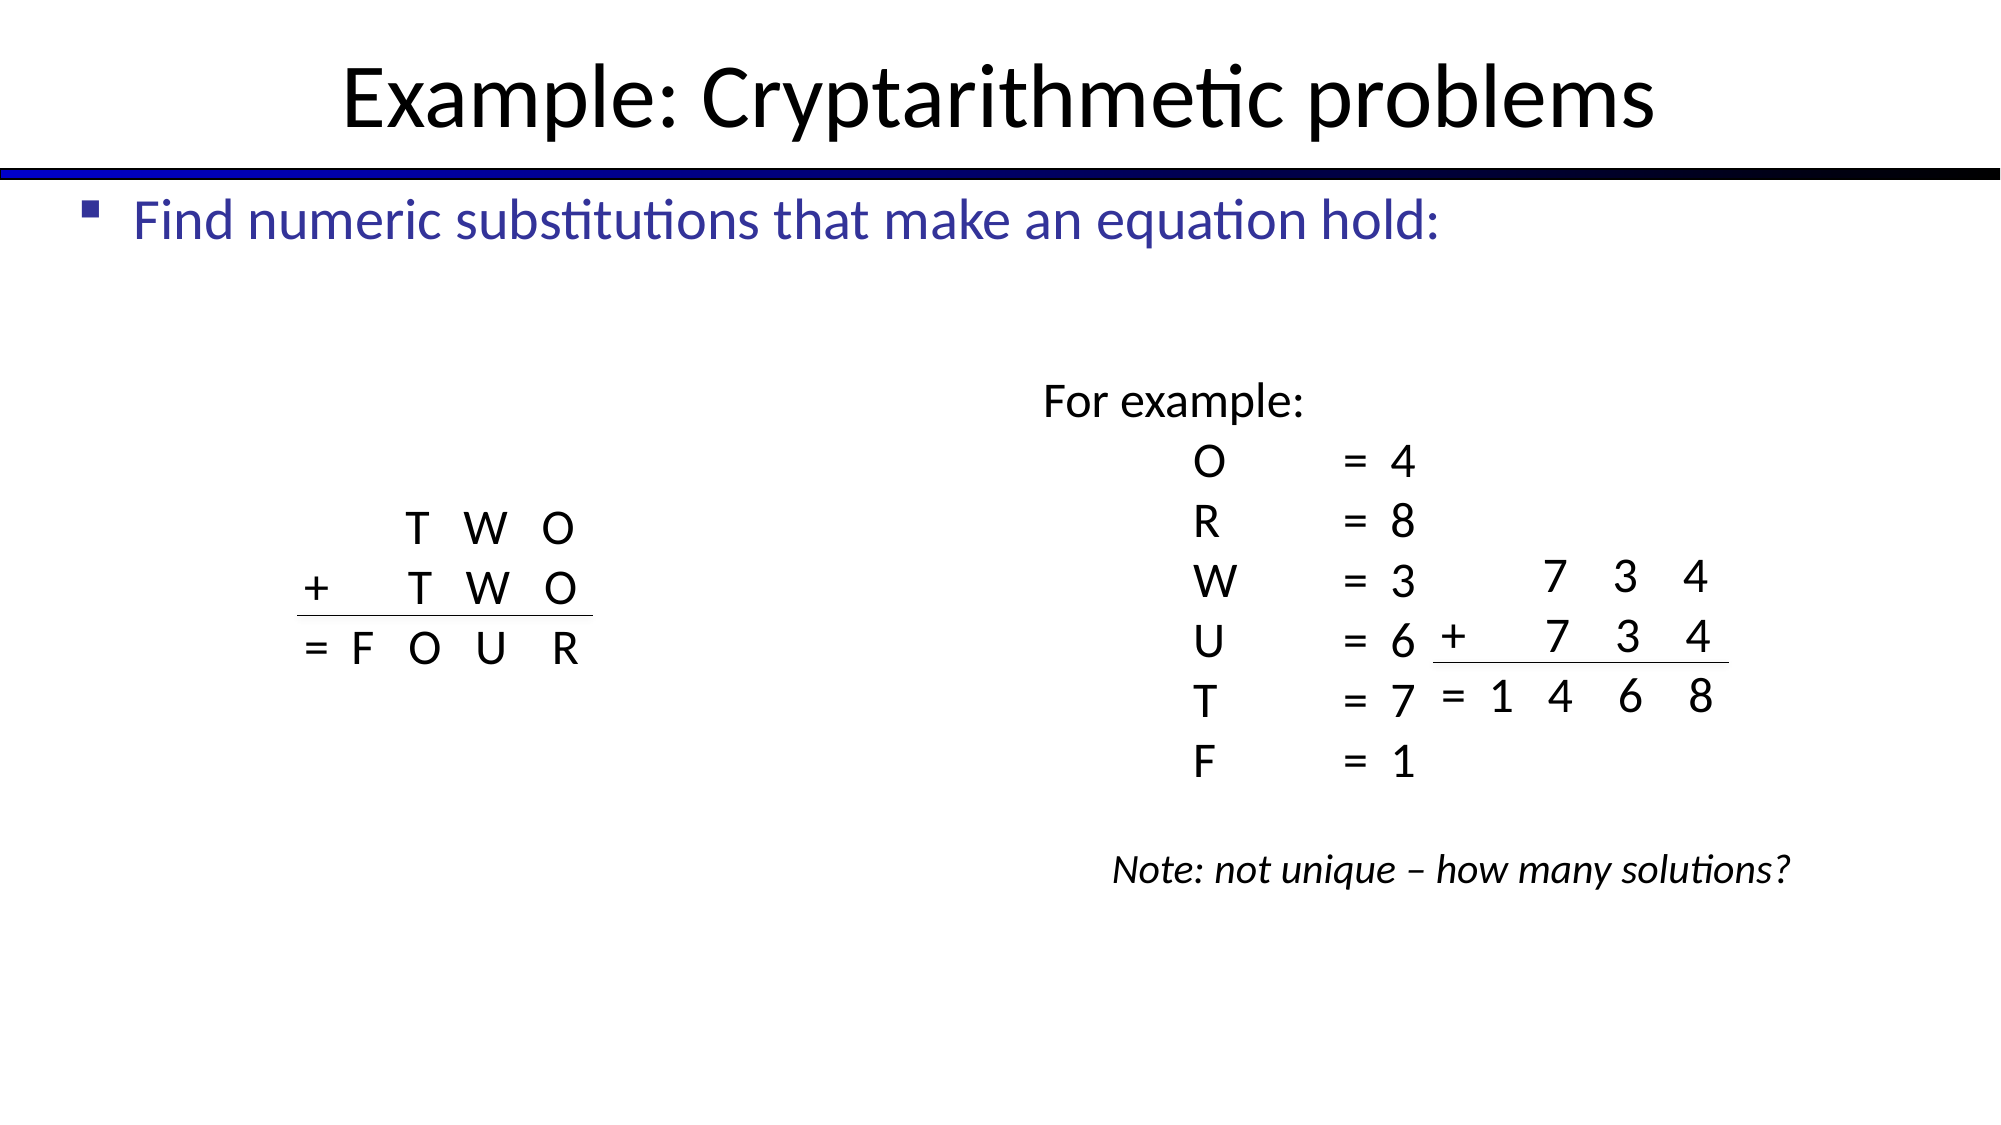

# Example: Cryptarithmetic problems
Find numeric substitutions that make an equation hold:

For example:
	O  	=  4
	R  	=  8
	W 	=  3
	U 	=  6
	T 	=  7
	F 	=  1
         7    3    4
+       7    3    4
=  1   4    6    8
         T   W   O
+       T   W   O
=  F   O   U    R
Note: not unique – how many solutions?